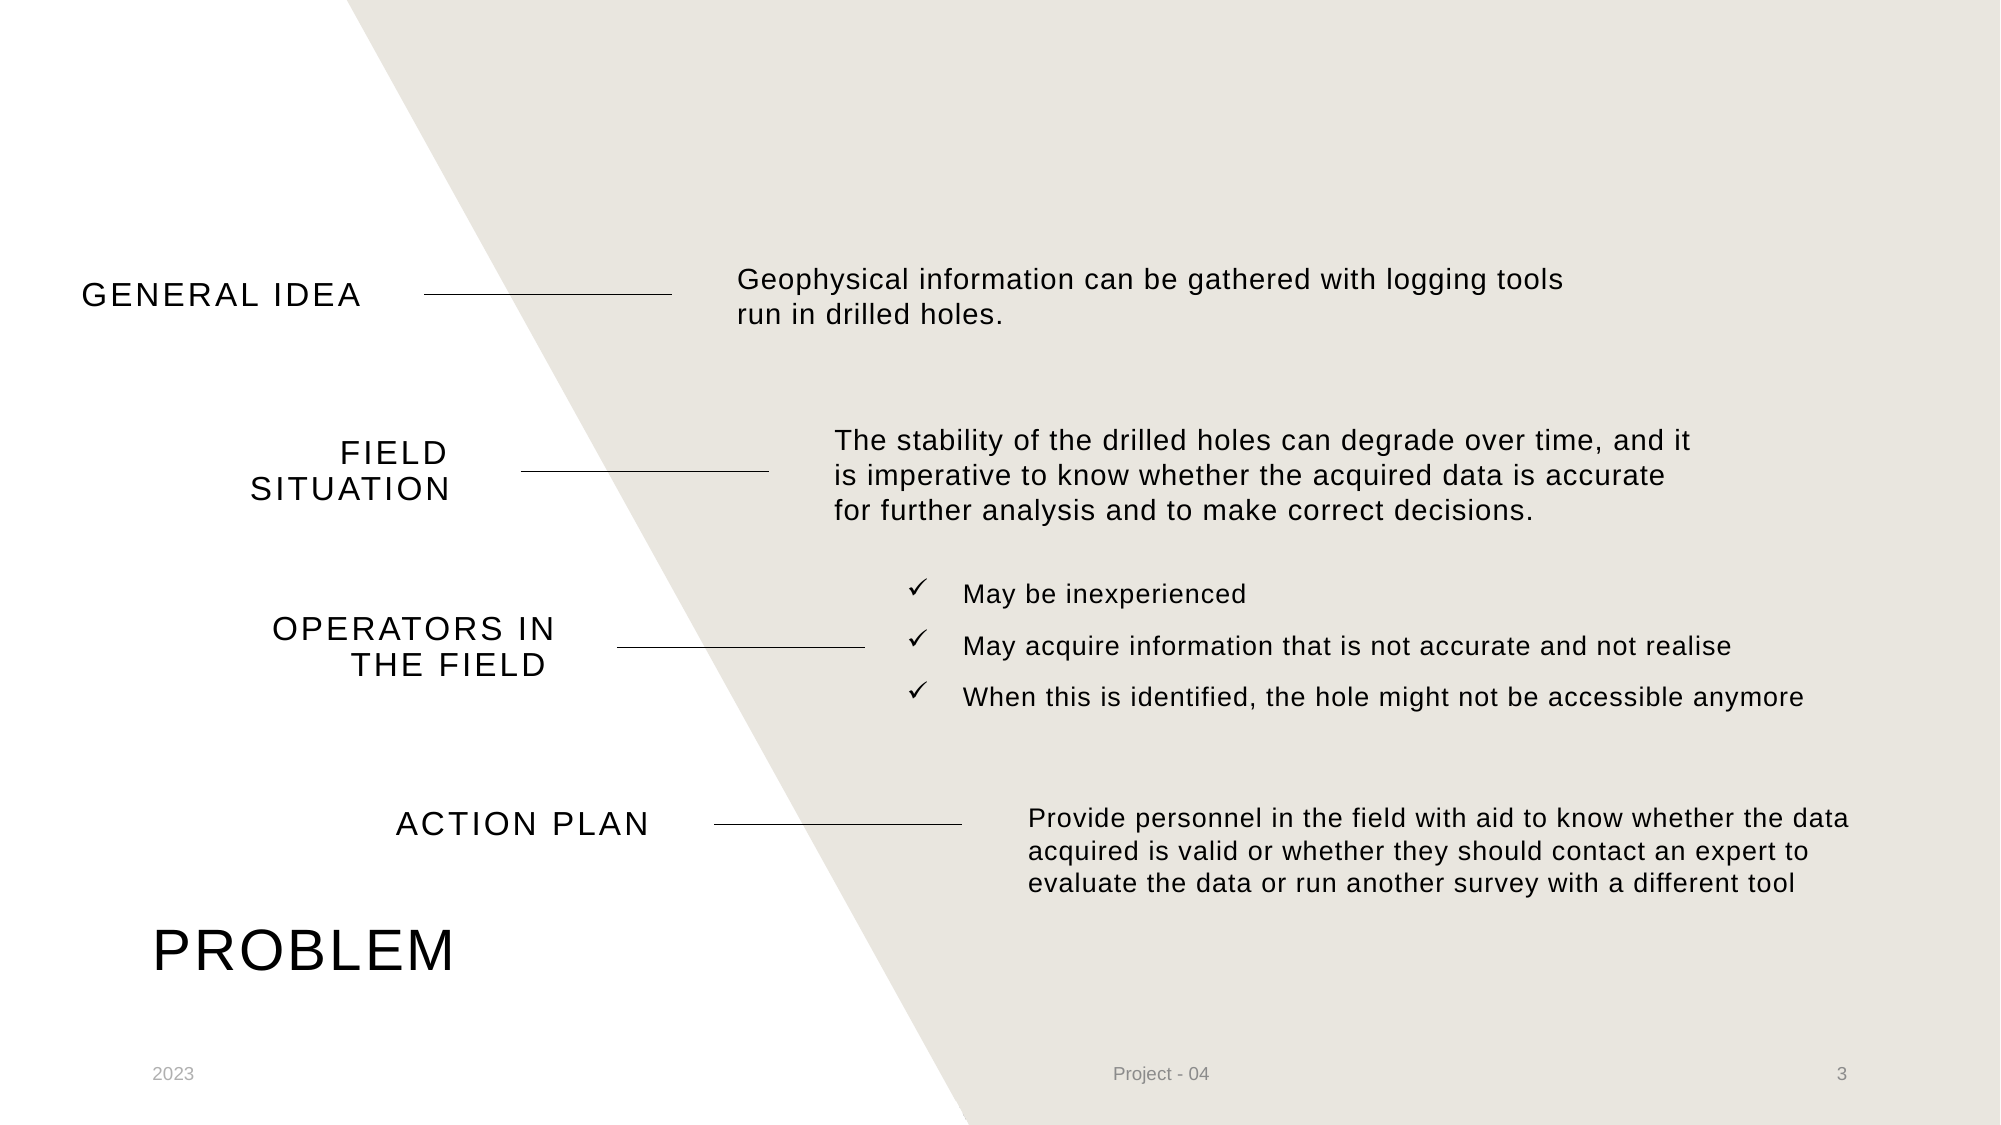

Geophysical information can be gathered with logging tools run in drilled holes.
General idea
The stability of the drilled holes can degrade over time, and it is imperative to know whether the acquired data is accurate for further analysis and to make correct decisions.
Field situation
May be inexperienced
May acquire information that is not accurate and not realise
When this is identified, the hole might not be accessible anymore
Operators in the field

Provide personnel in the field with aid to know whether the data acquired is valid or whether they should contact an expert to evaluate the data or run another survey with a different tool

action plan
# PROBLEM
2023
Project - 04
3